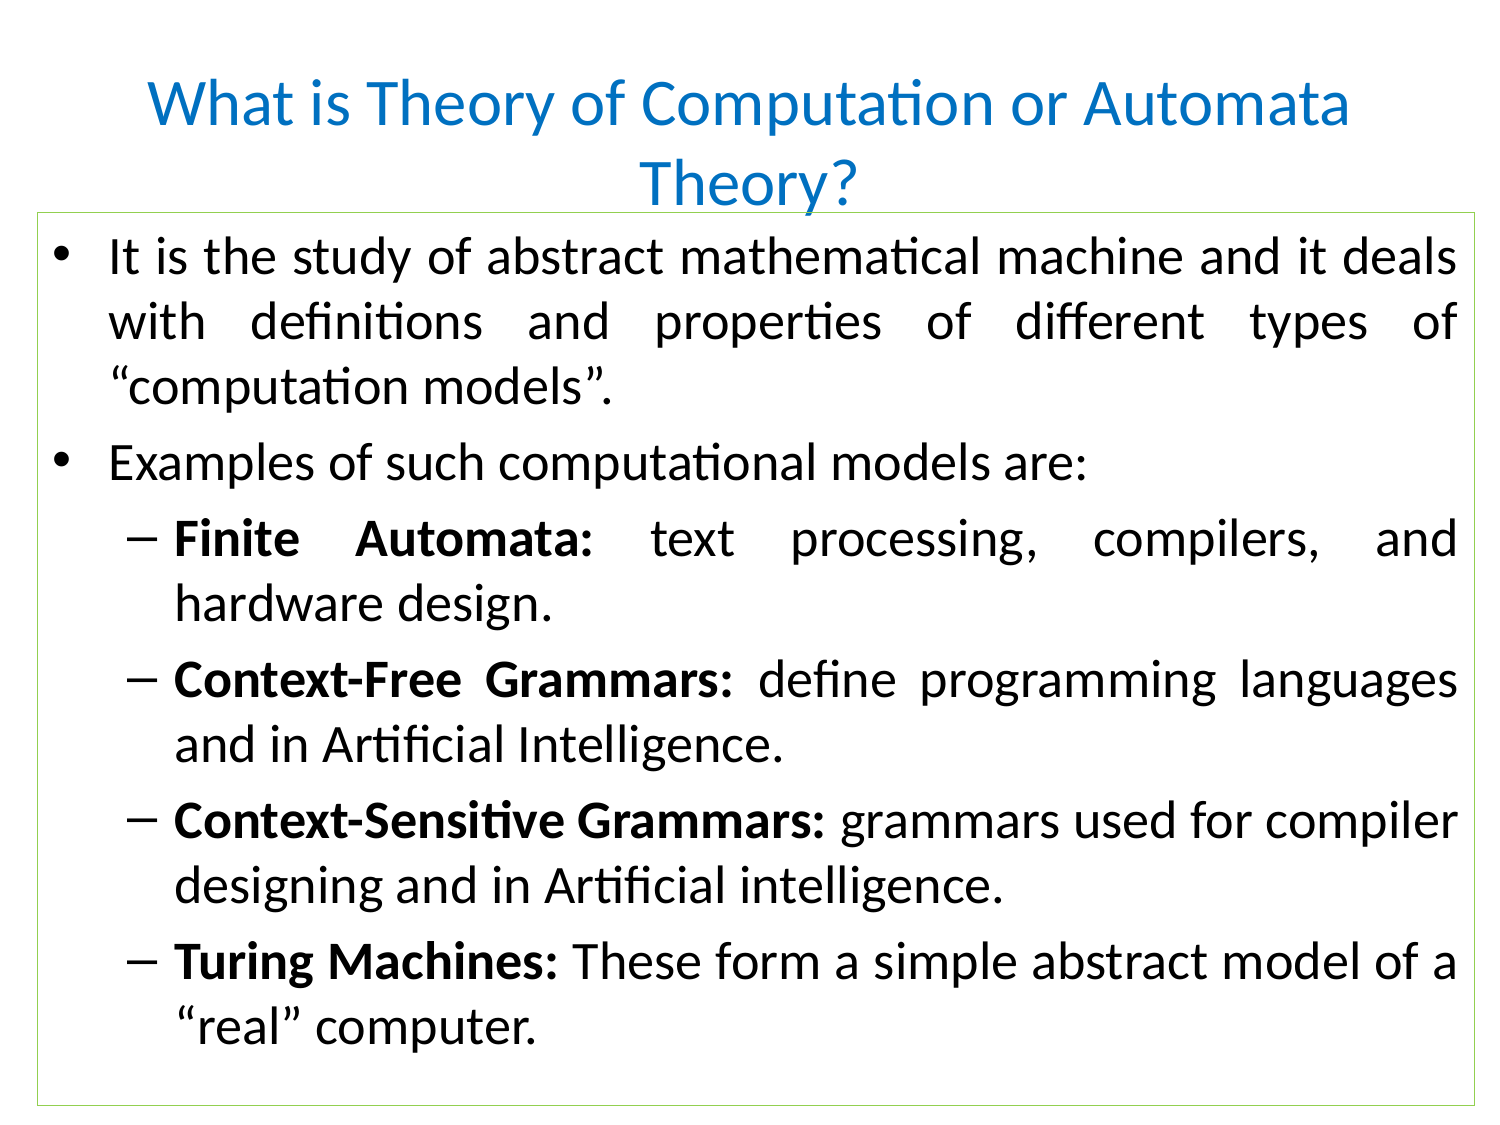

# What is Theory of Computation or Automata Theory?
It is the study of abstract mathematical machine and it deals with definitions and properties of different types of “computation models”.
Examples of such computational models are:
Finite Automata: text processing, compilers, and hardware design.
Context-Free Grammars: define programming languages and in Artificial Intelligence.
Context-Sensitive Grammars: grammars used for compiler designing and in Artificial intelligence.
Turing Machines: These form a simple abstract model of a “real” computer.